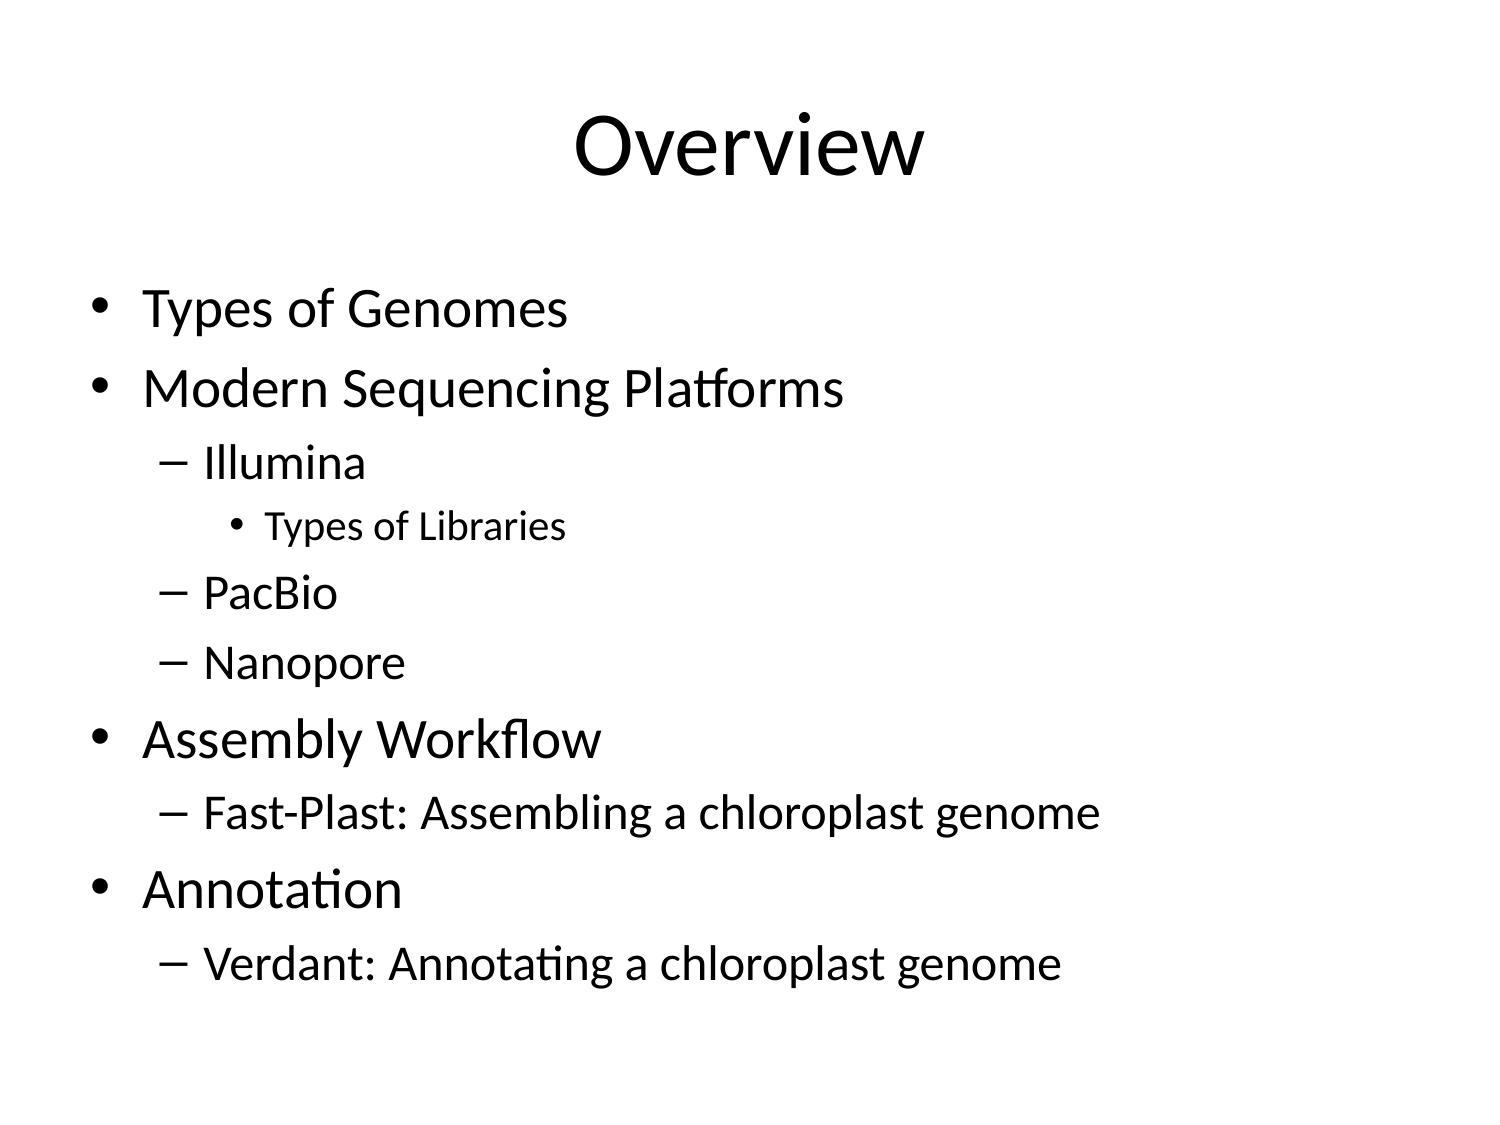

# Overview
Types of Genomes
Modern Sequencing Platforms
Illumina
Types of Libraries
PacBio
Nanopore
Assembly Workflow
Fast-Plast: Assembling a chloroplast genome
Annotation
Verdant: Annotating a chloroplast genome